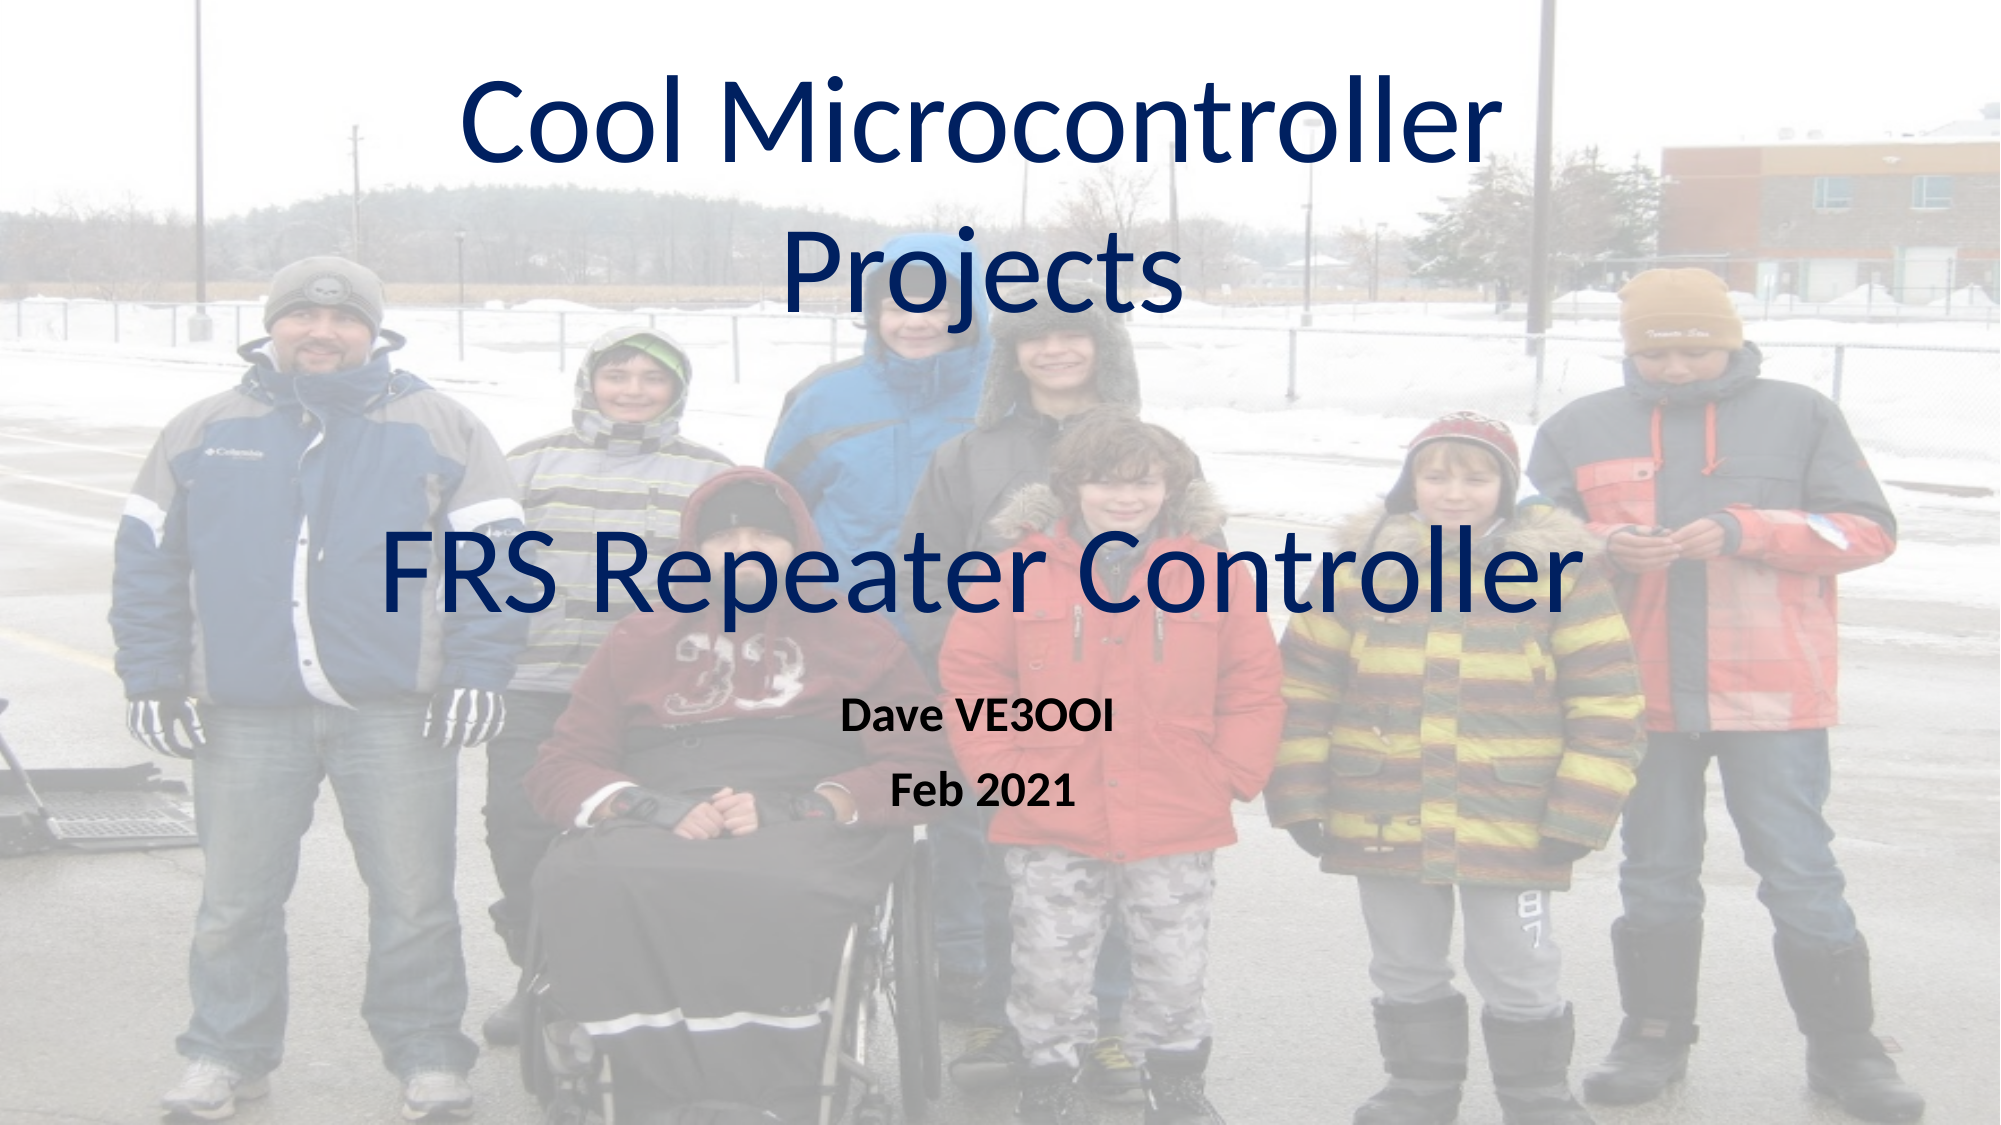

# Cool Microcontroller Projects FRS Repeater Controller
Dave VE3OOI
Feb 2021